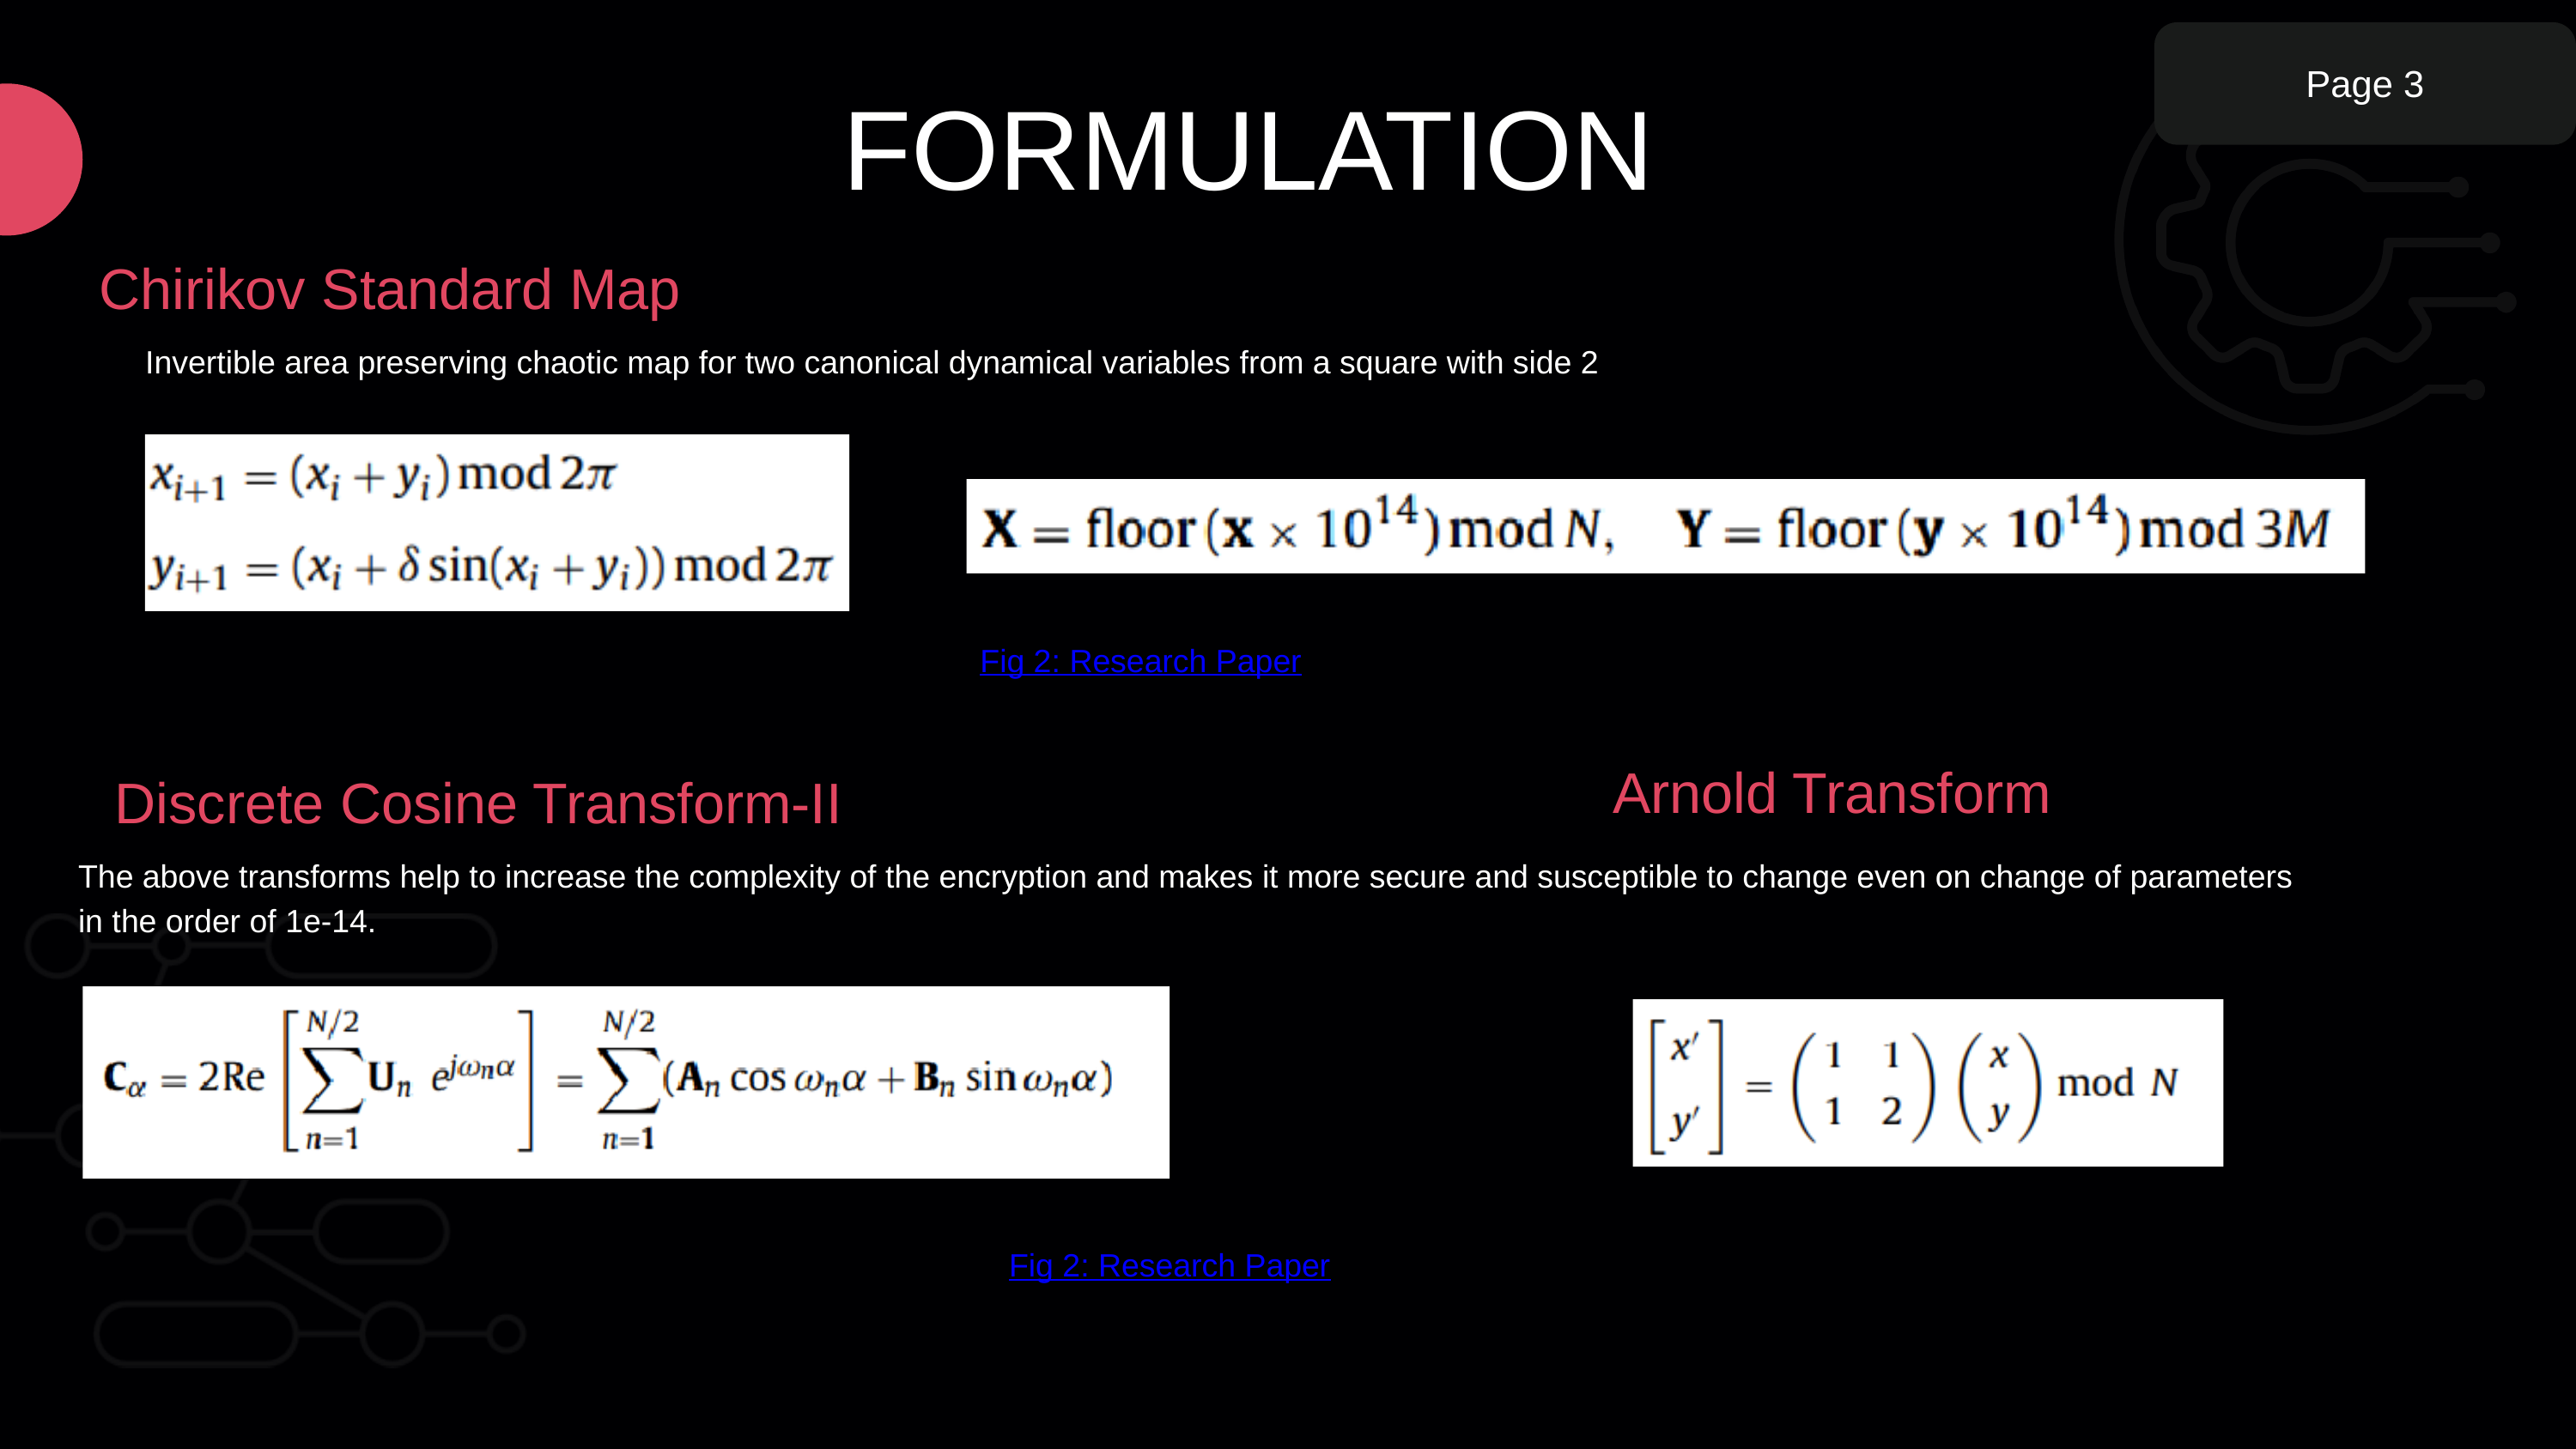

Page 3
FORMULATION

Chirikov Standard Map
Invertible area preserving chaotic map for two canonical dynamical variables from a square with side 2

Fig 2: Research Paper
Arnold Transform
Discrete Cosine Transform-II
The above transforms help to increase the complexity of the encryption and makes it more secure and susceptible to change even on change of parameters in the order of 1e-14.

Fig 2: Research Paper